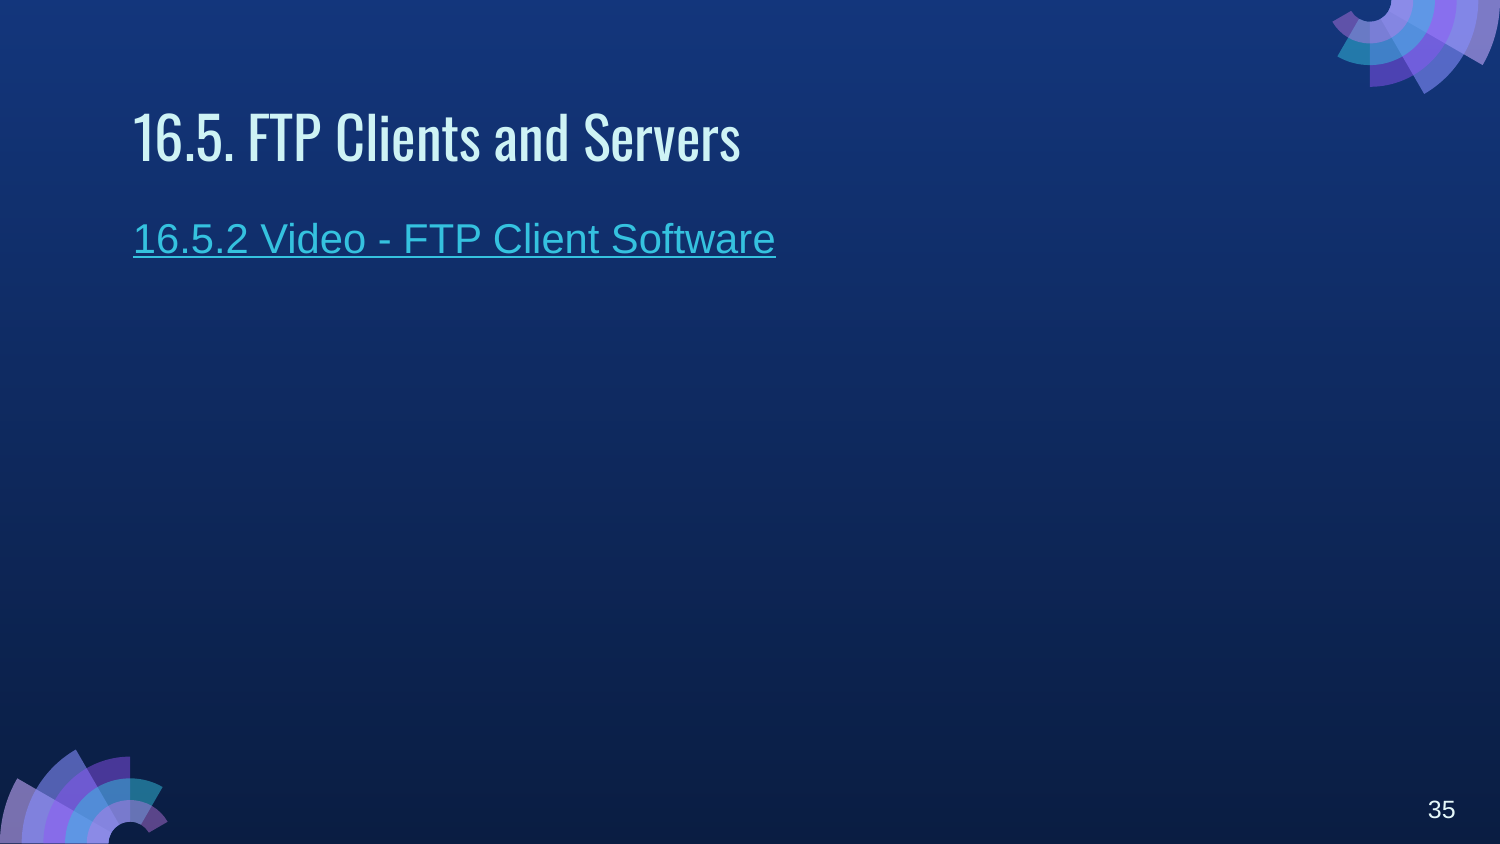

# 16.5. FTP Clients and Servers
16.5.2 Video - FTP Client Software
35